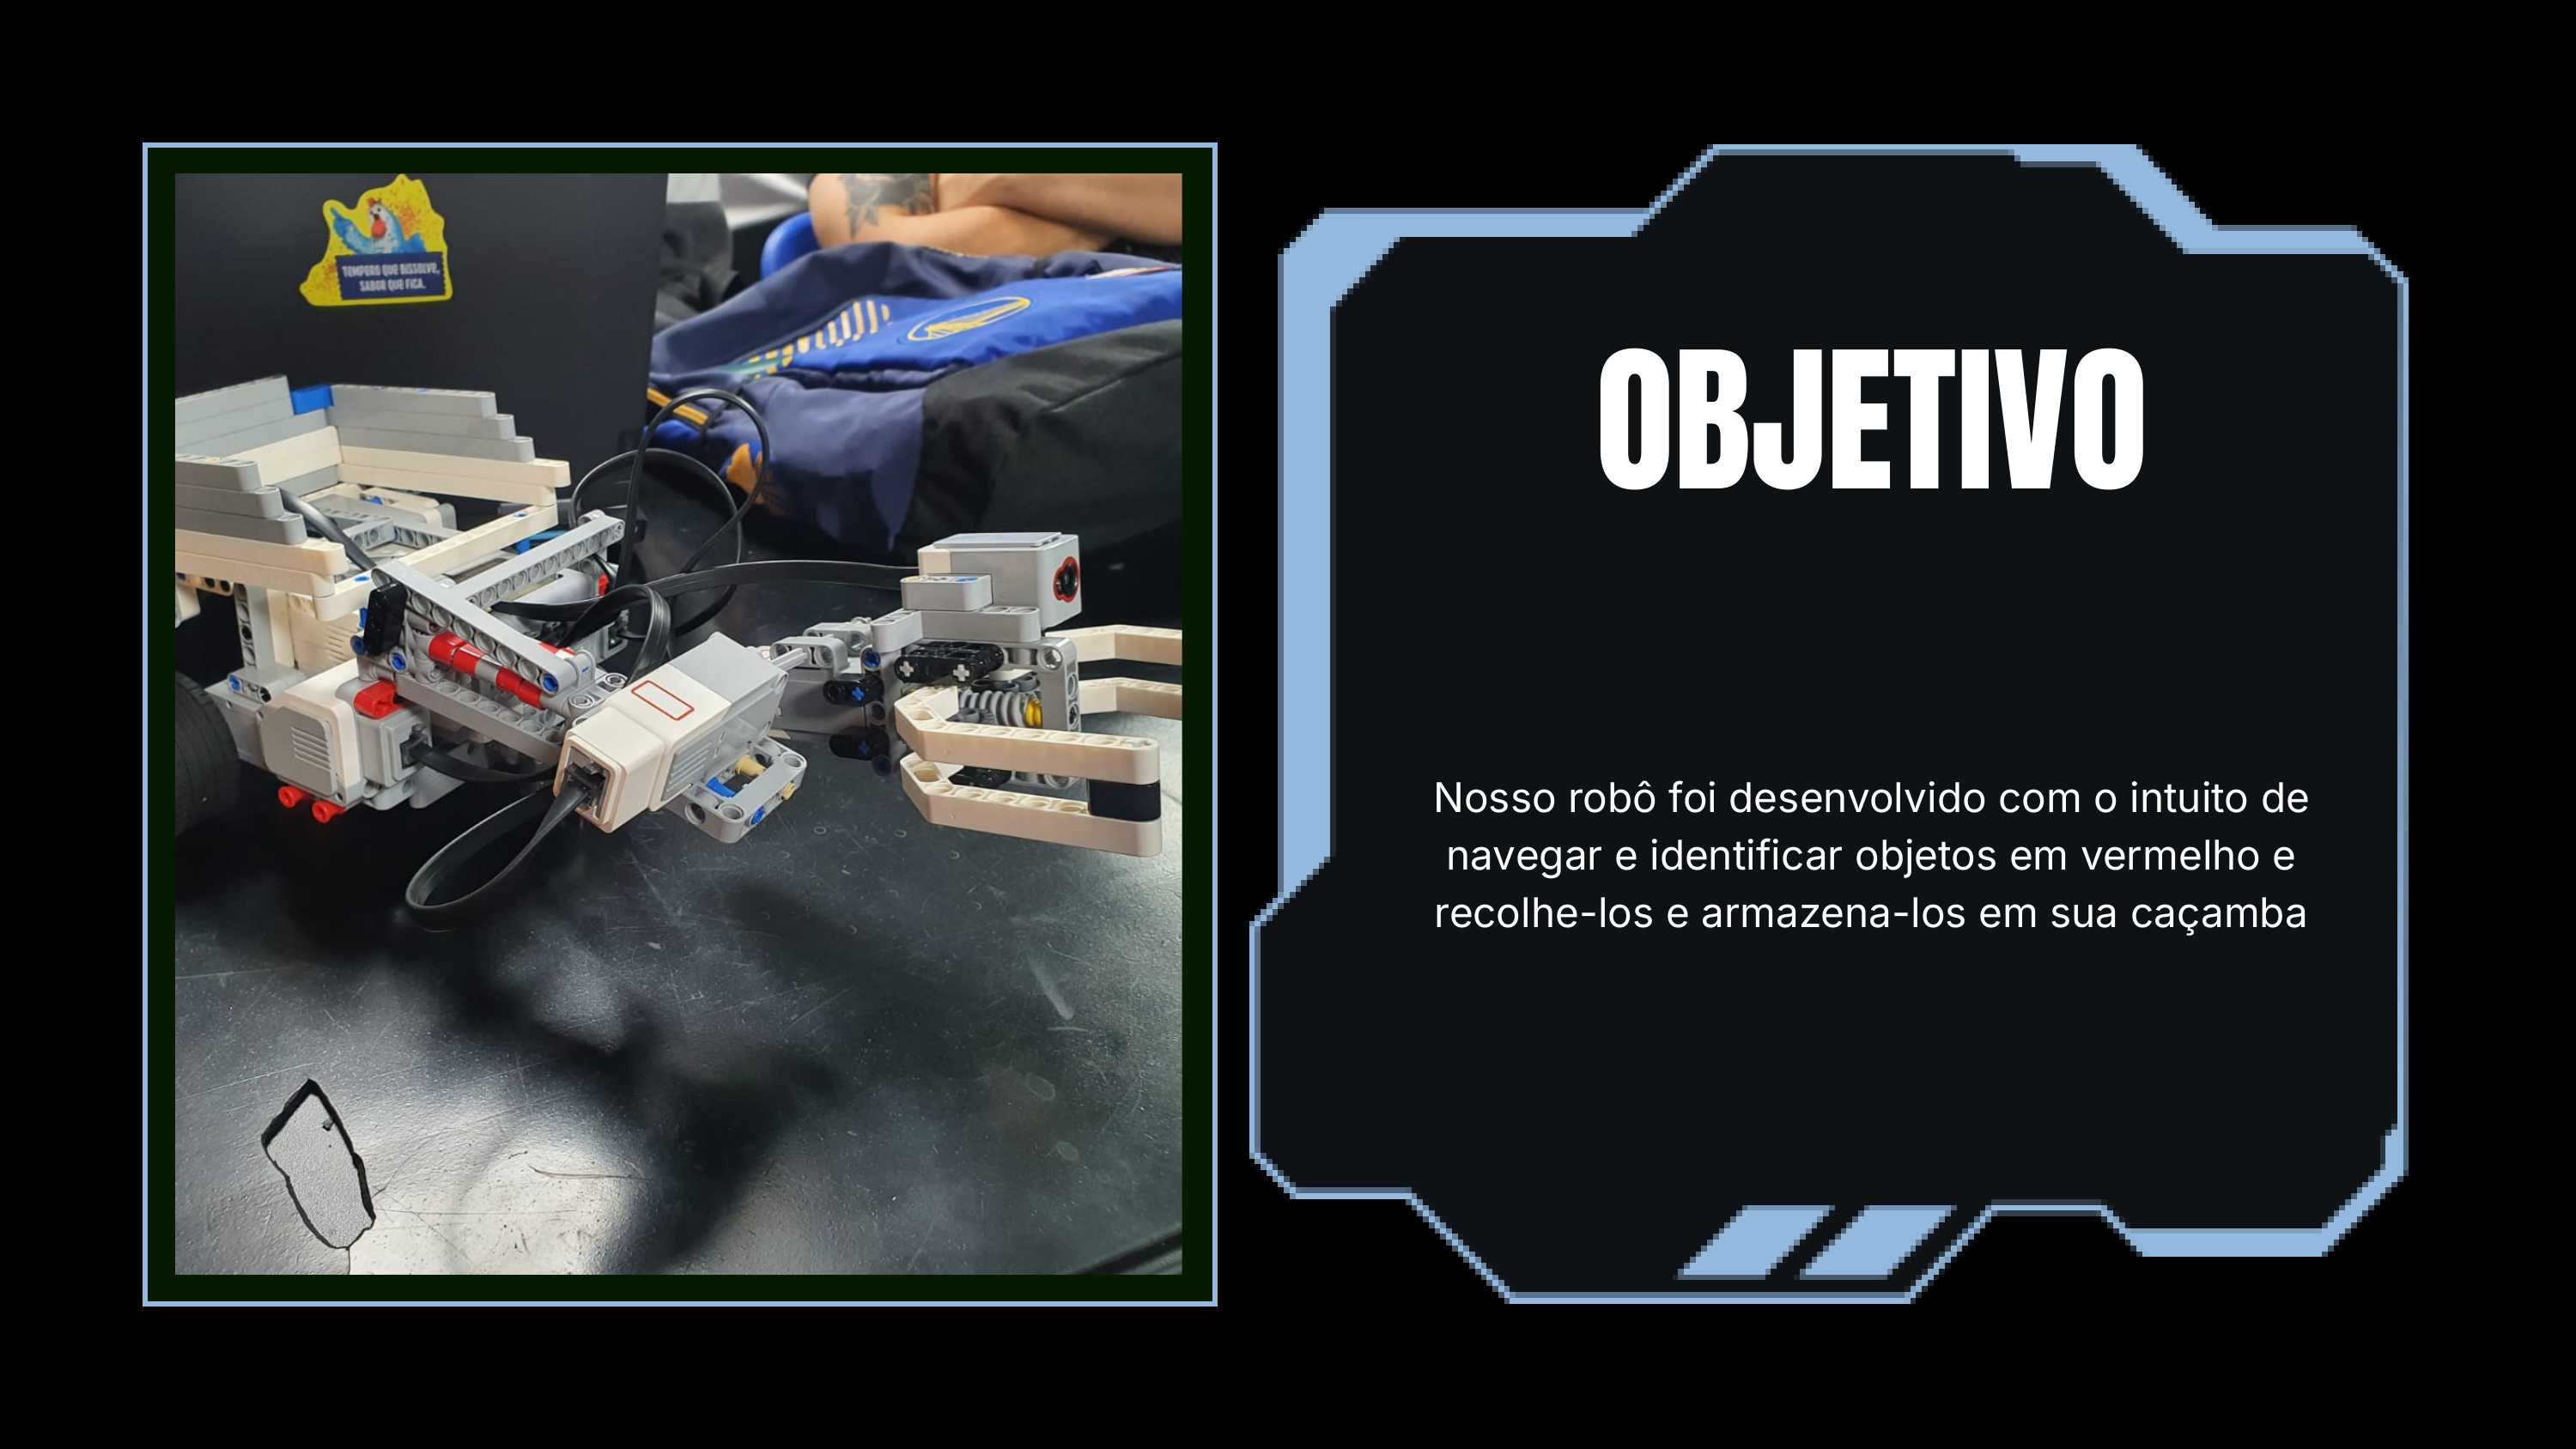

OBJETIVO
Nosso robô foi desenvolvido com o intuito de navegar e identificar objetos em vermelho e recolhe-los e armazena-los em sua caçamba